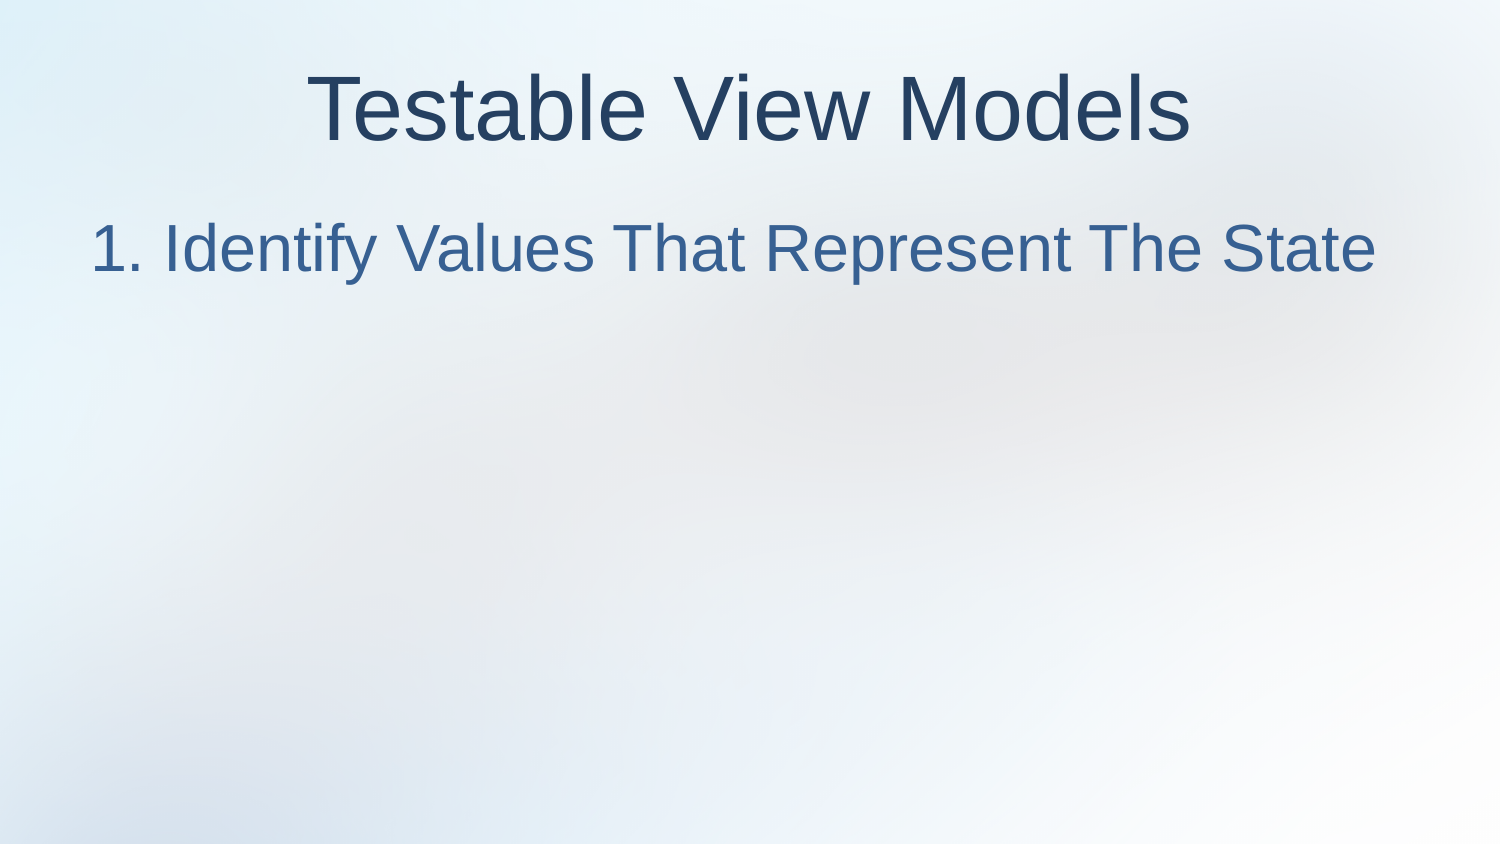

# Testable View Models
1. Identify Values That Represent The State